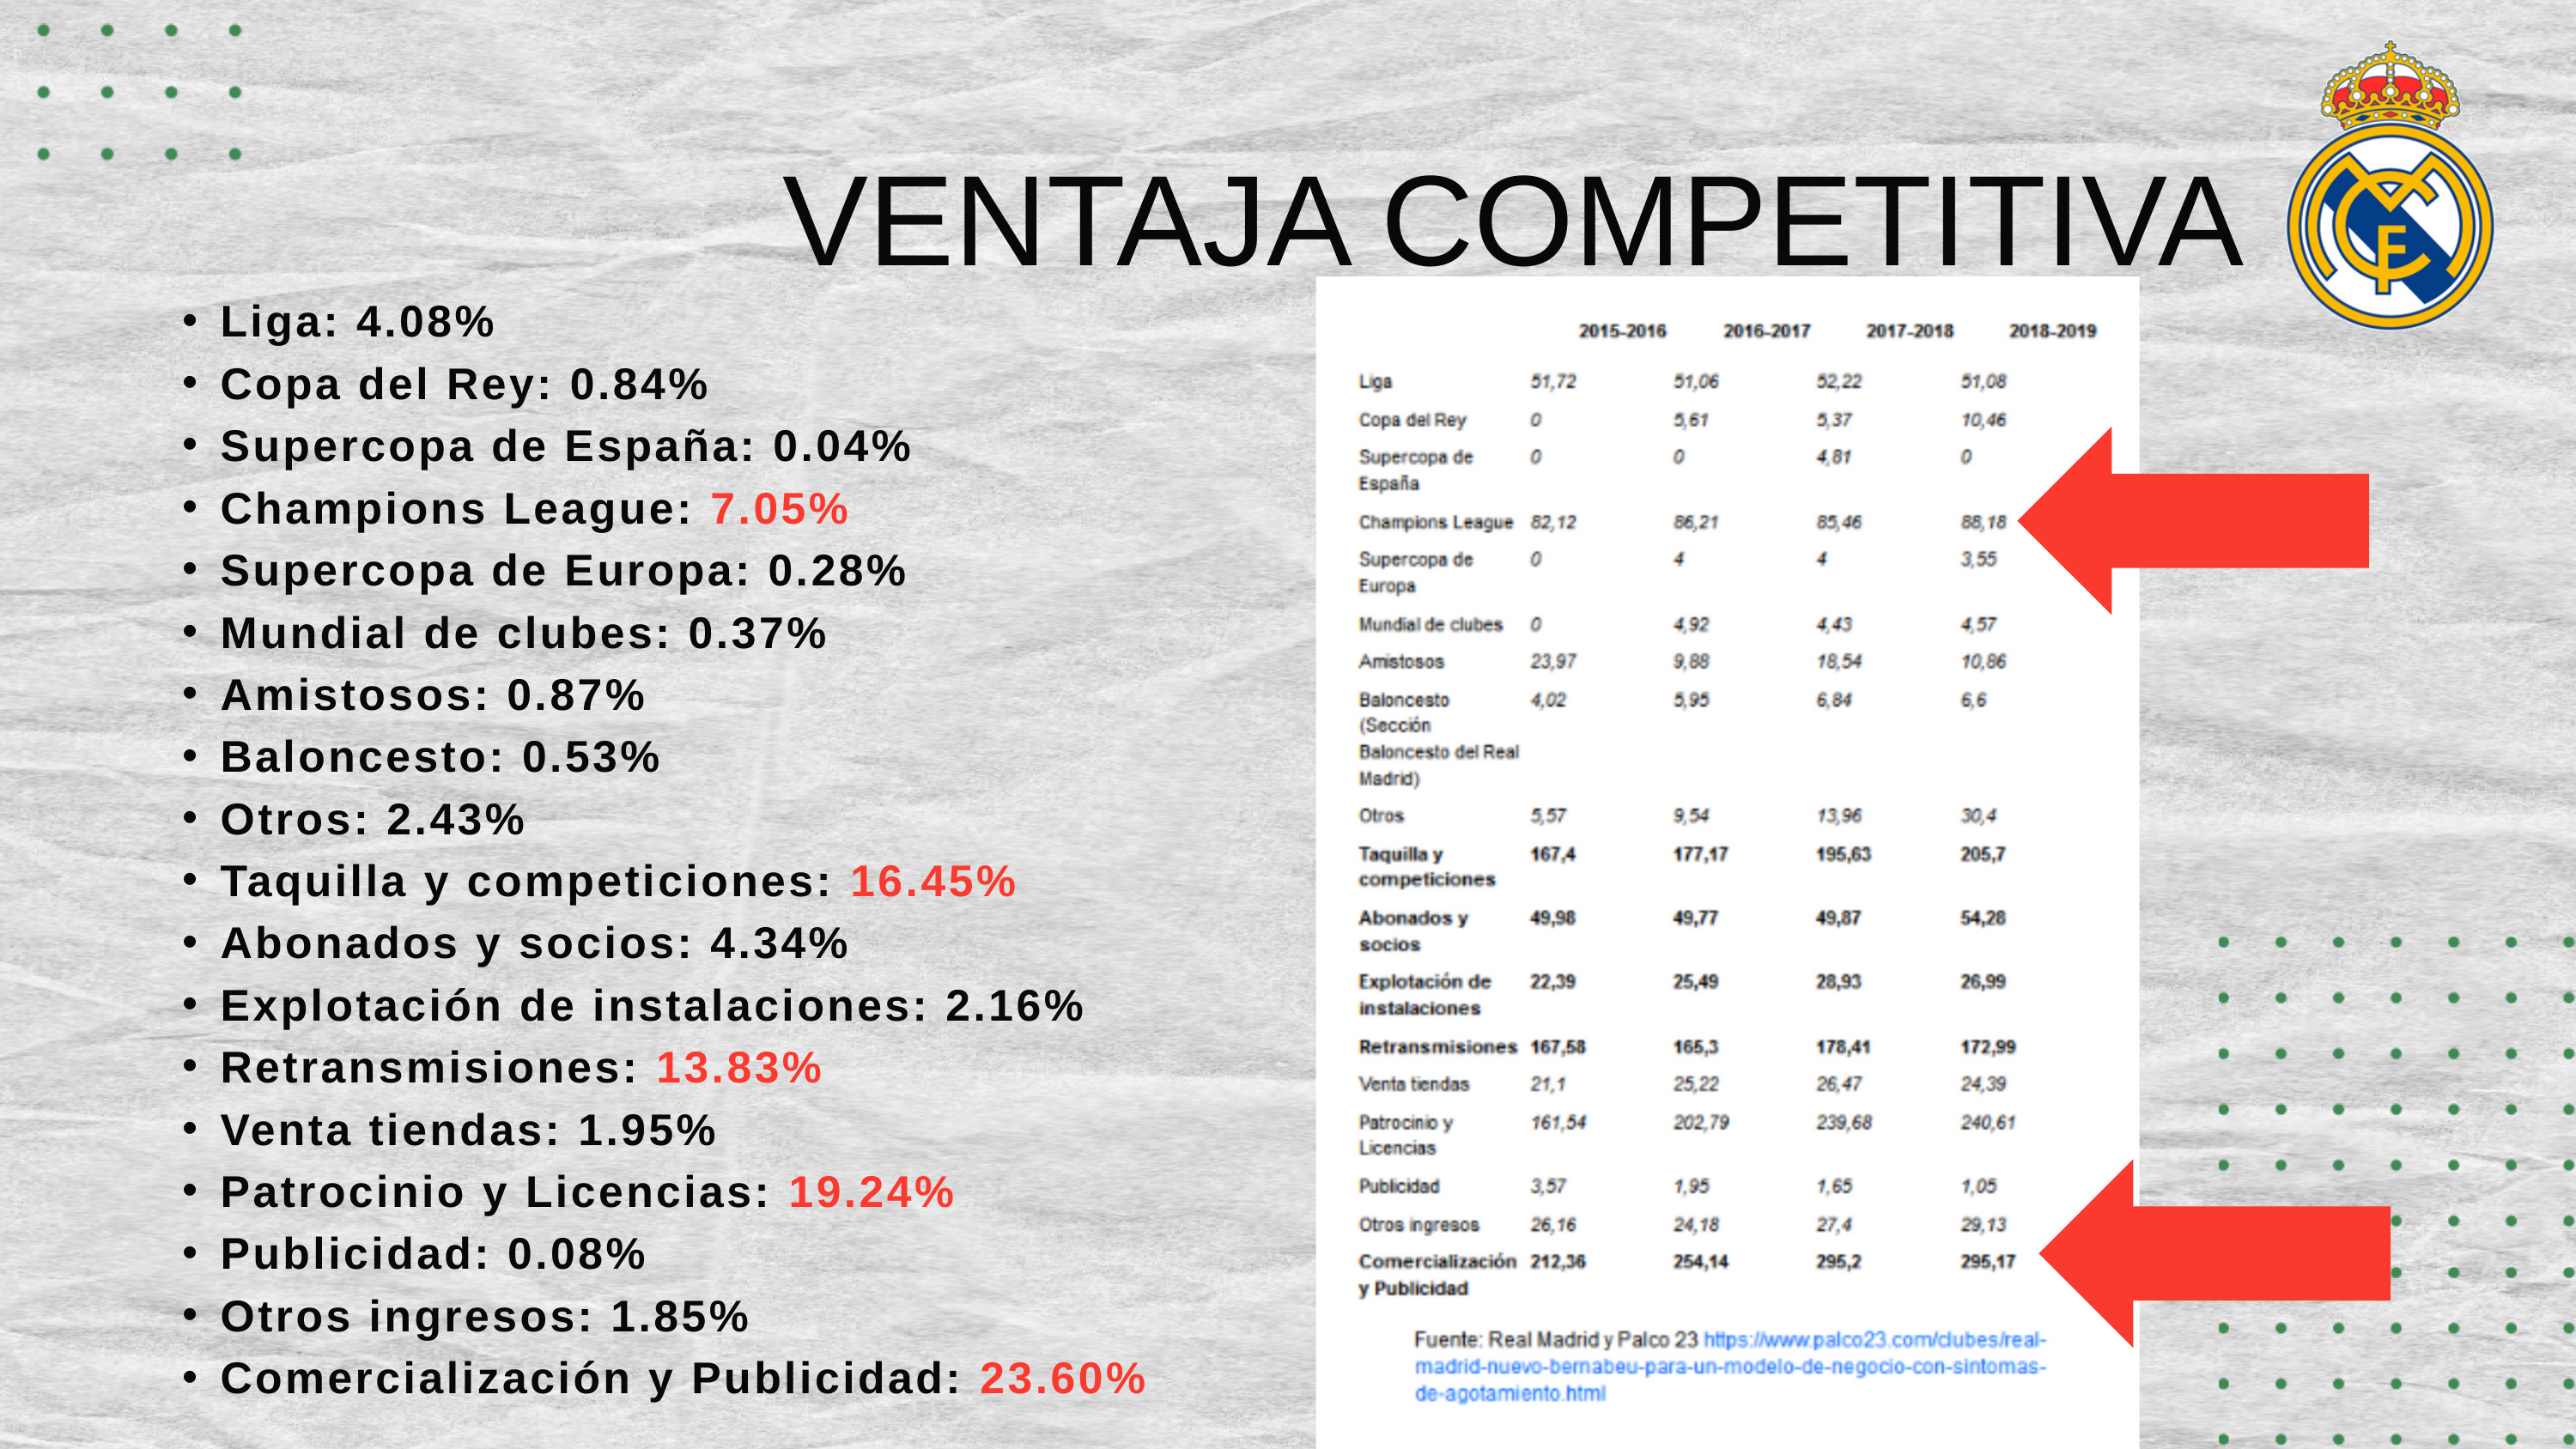

VENTAJA COMPETITIVA

Liga: 4.08%
Copa del Rey: 0.84%
Supercopa de España: 0.04%
Champions League: 7.05%
Supercopa de Europa: 0.28%
Mundial de clubes: 0.37%
Amistosos: 0.87%
Baloncesto: 0.53%
Otros: 2.43%
Taquilla y competiciones: 16.45%
Abonados y socios: 4.34%
Explotación de instalaciones: 2.16%
Retransmisiones: 13.83%
Venta tiendas: 1.95%
Patrocinio y Licencias: 19.24%
Publicidad: 0.08%
Otros ingresos: 1.85%
Comercialización y Publicidad: 23.60%